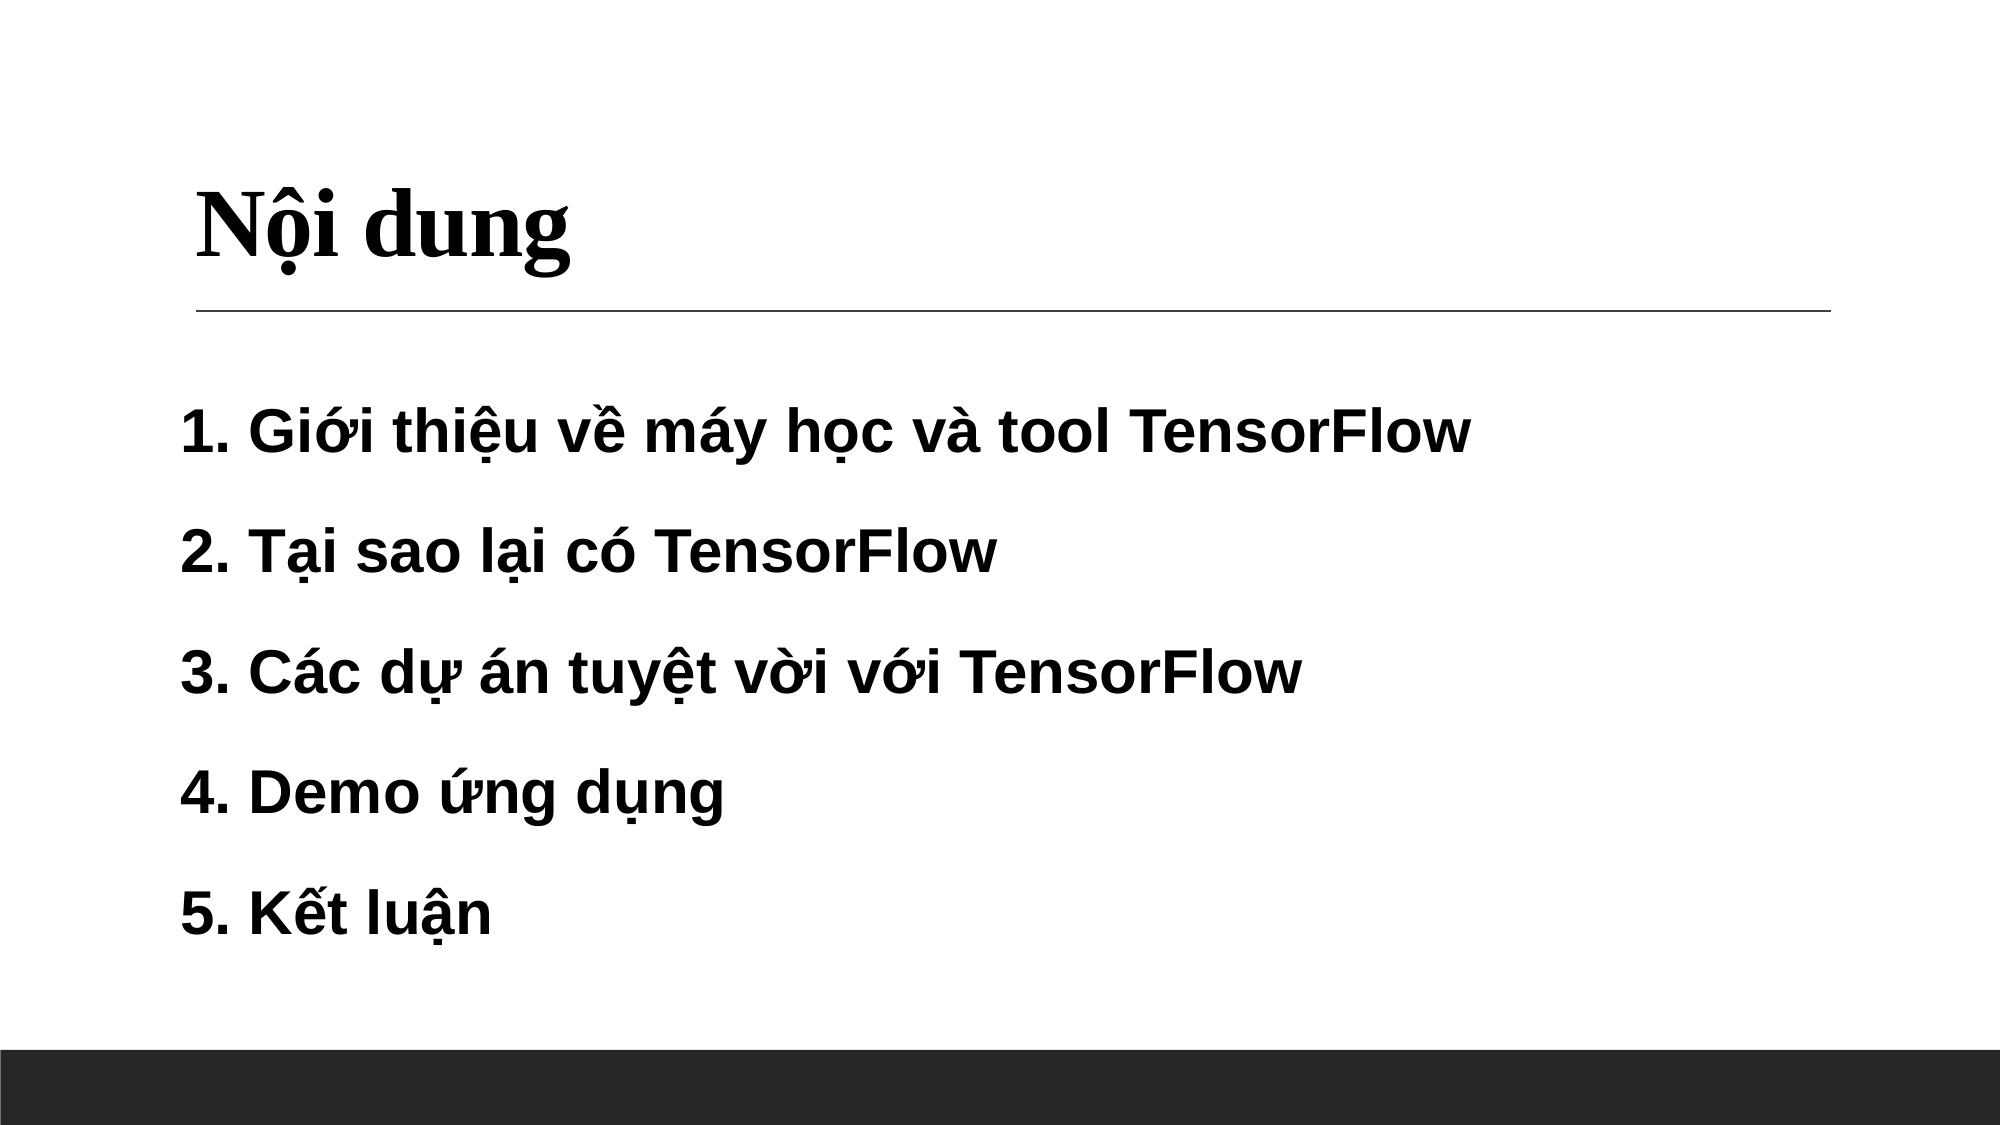

# Nội dung
1. Giới thiệu về máy học và tool TensorFlow
2. Tại sao lại có TensorFlow
3. Các dự án tuyệt vời với TensorFlow
4. Demo ứng dụng
5. Kết luận